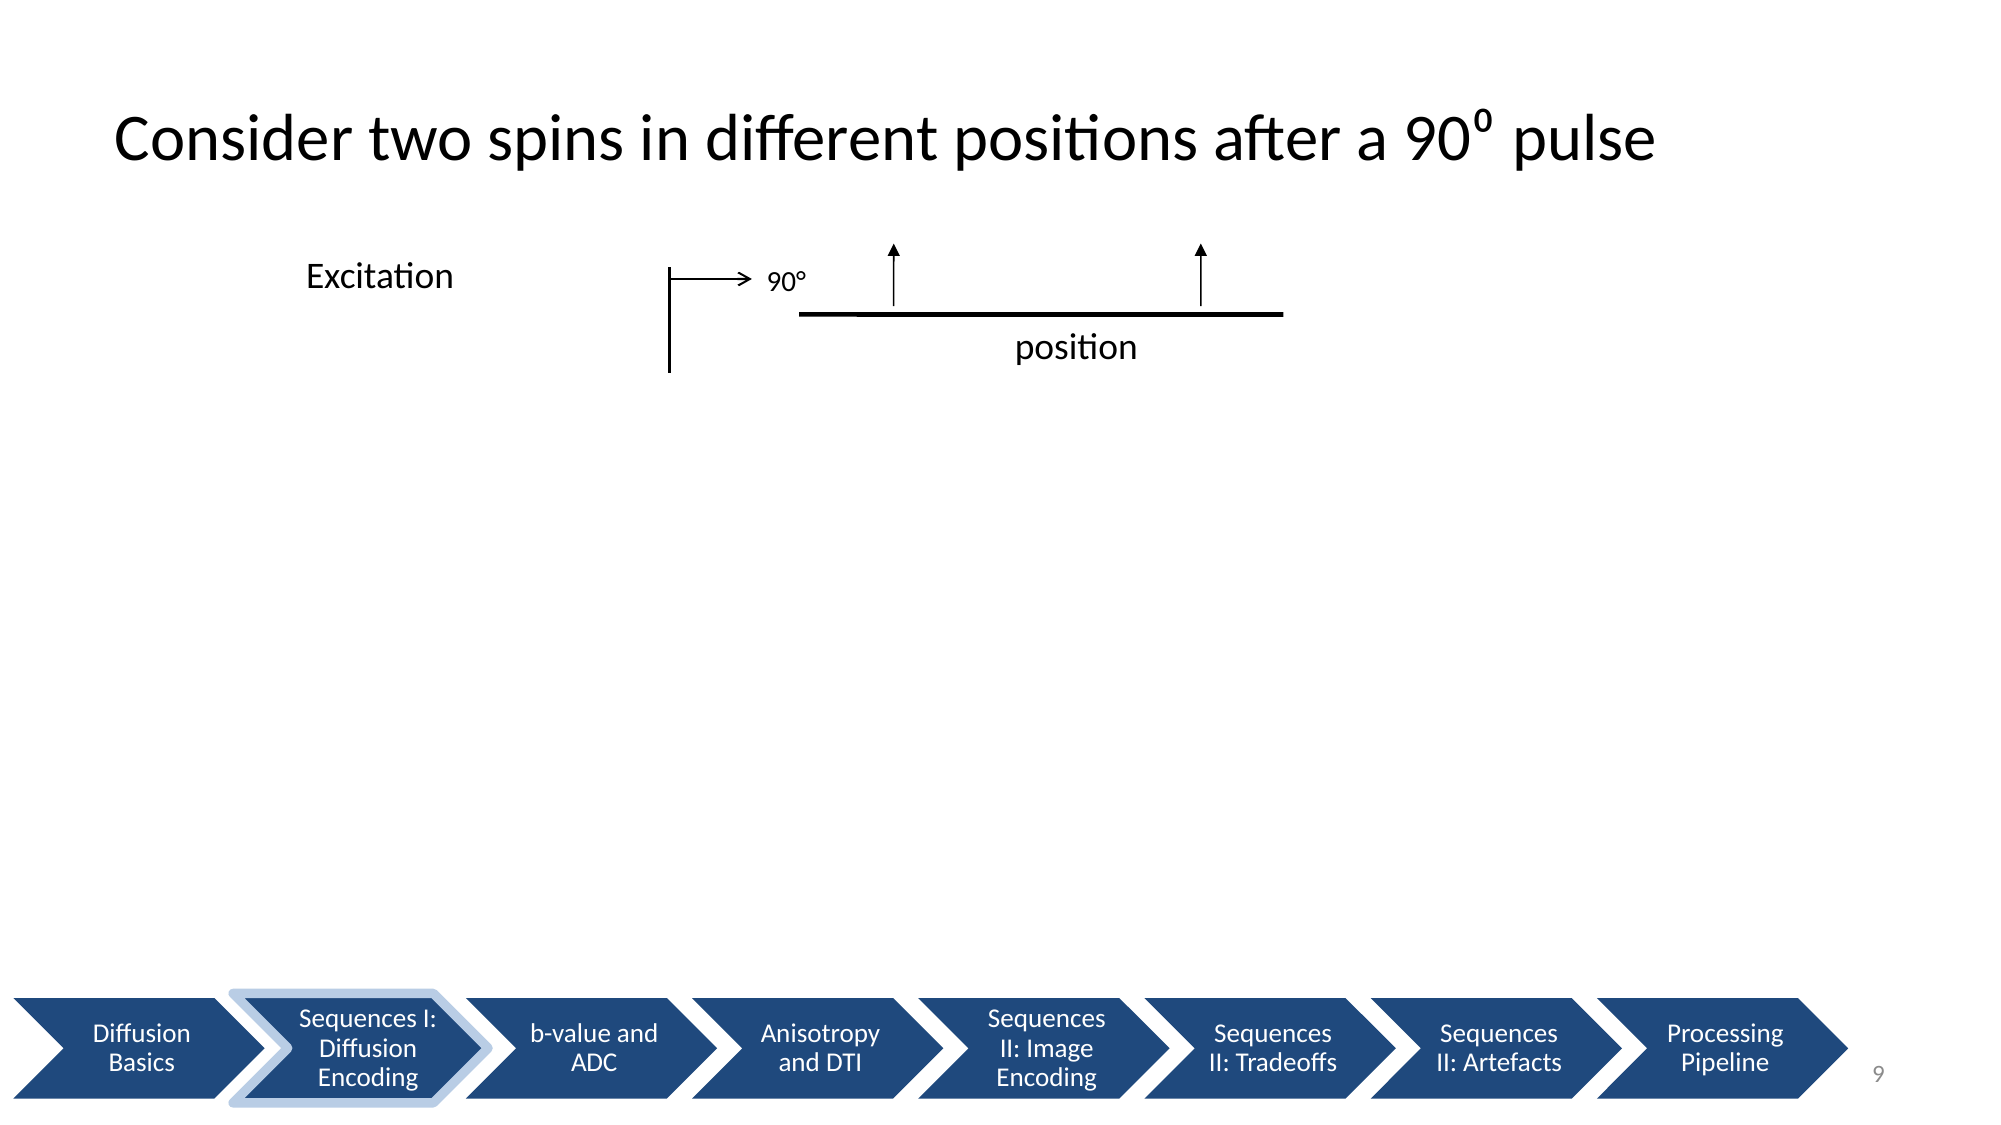

# Consider two spins in different positions after a 90⁰ pulse
Excitation

90°

position
Diffusion Basics
Sequences I: Diffusion Encoding
b-value and ADC
Anisotropy and DTI
Sequences II: Image Encoding
Sequences II: Tradeoffs
Sequences II: Artefacts
Processing Pipeline

9